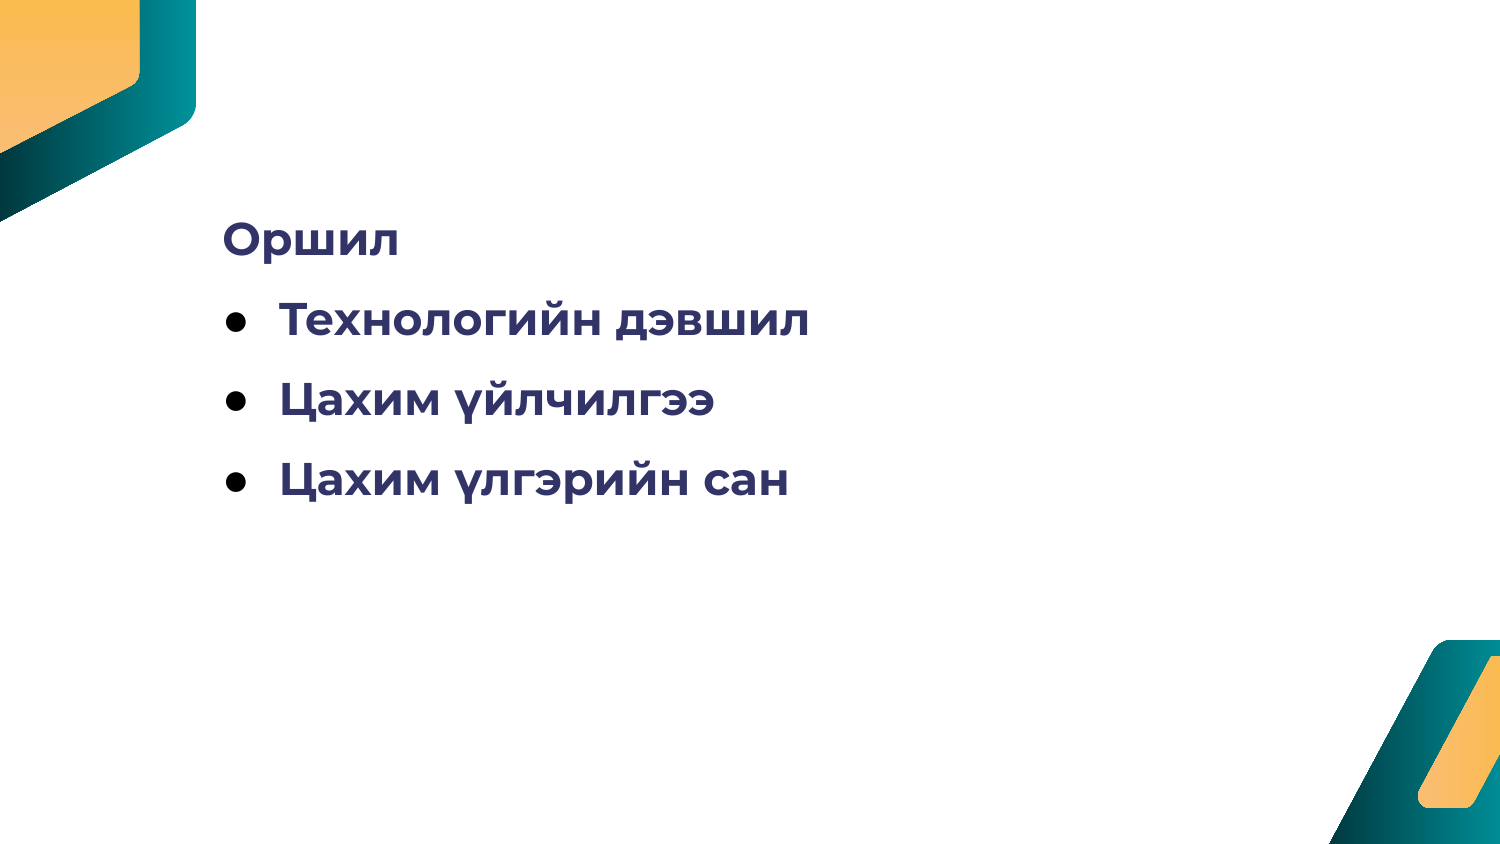

Оршил
Технологийн дэвшил
Цахим үйлчилгээ
Цахим үлгэрийн сан